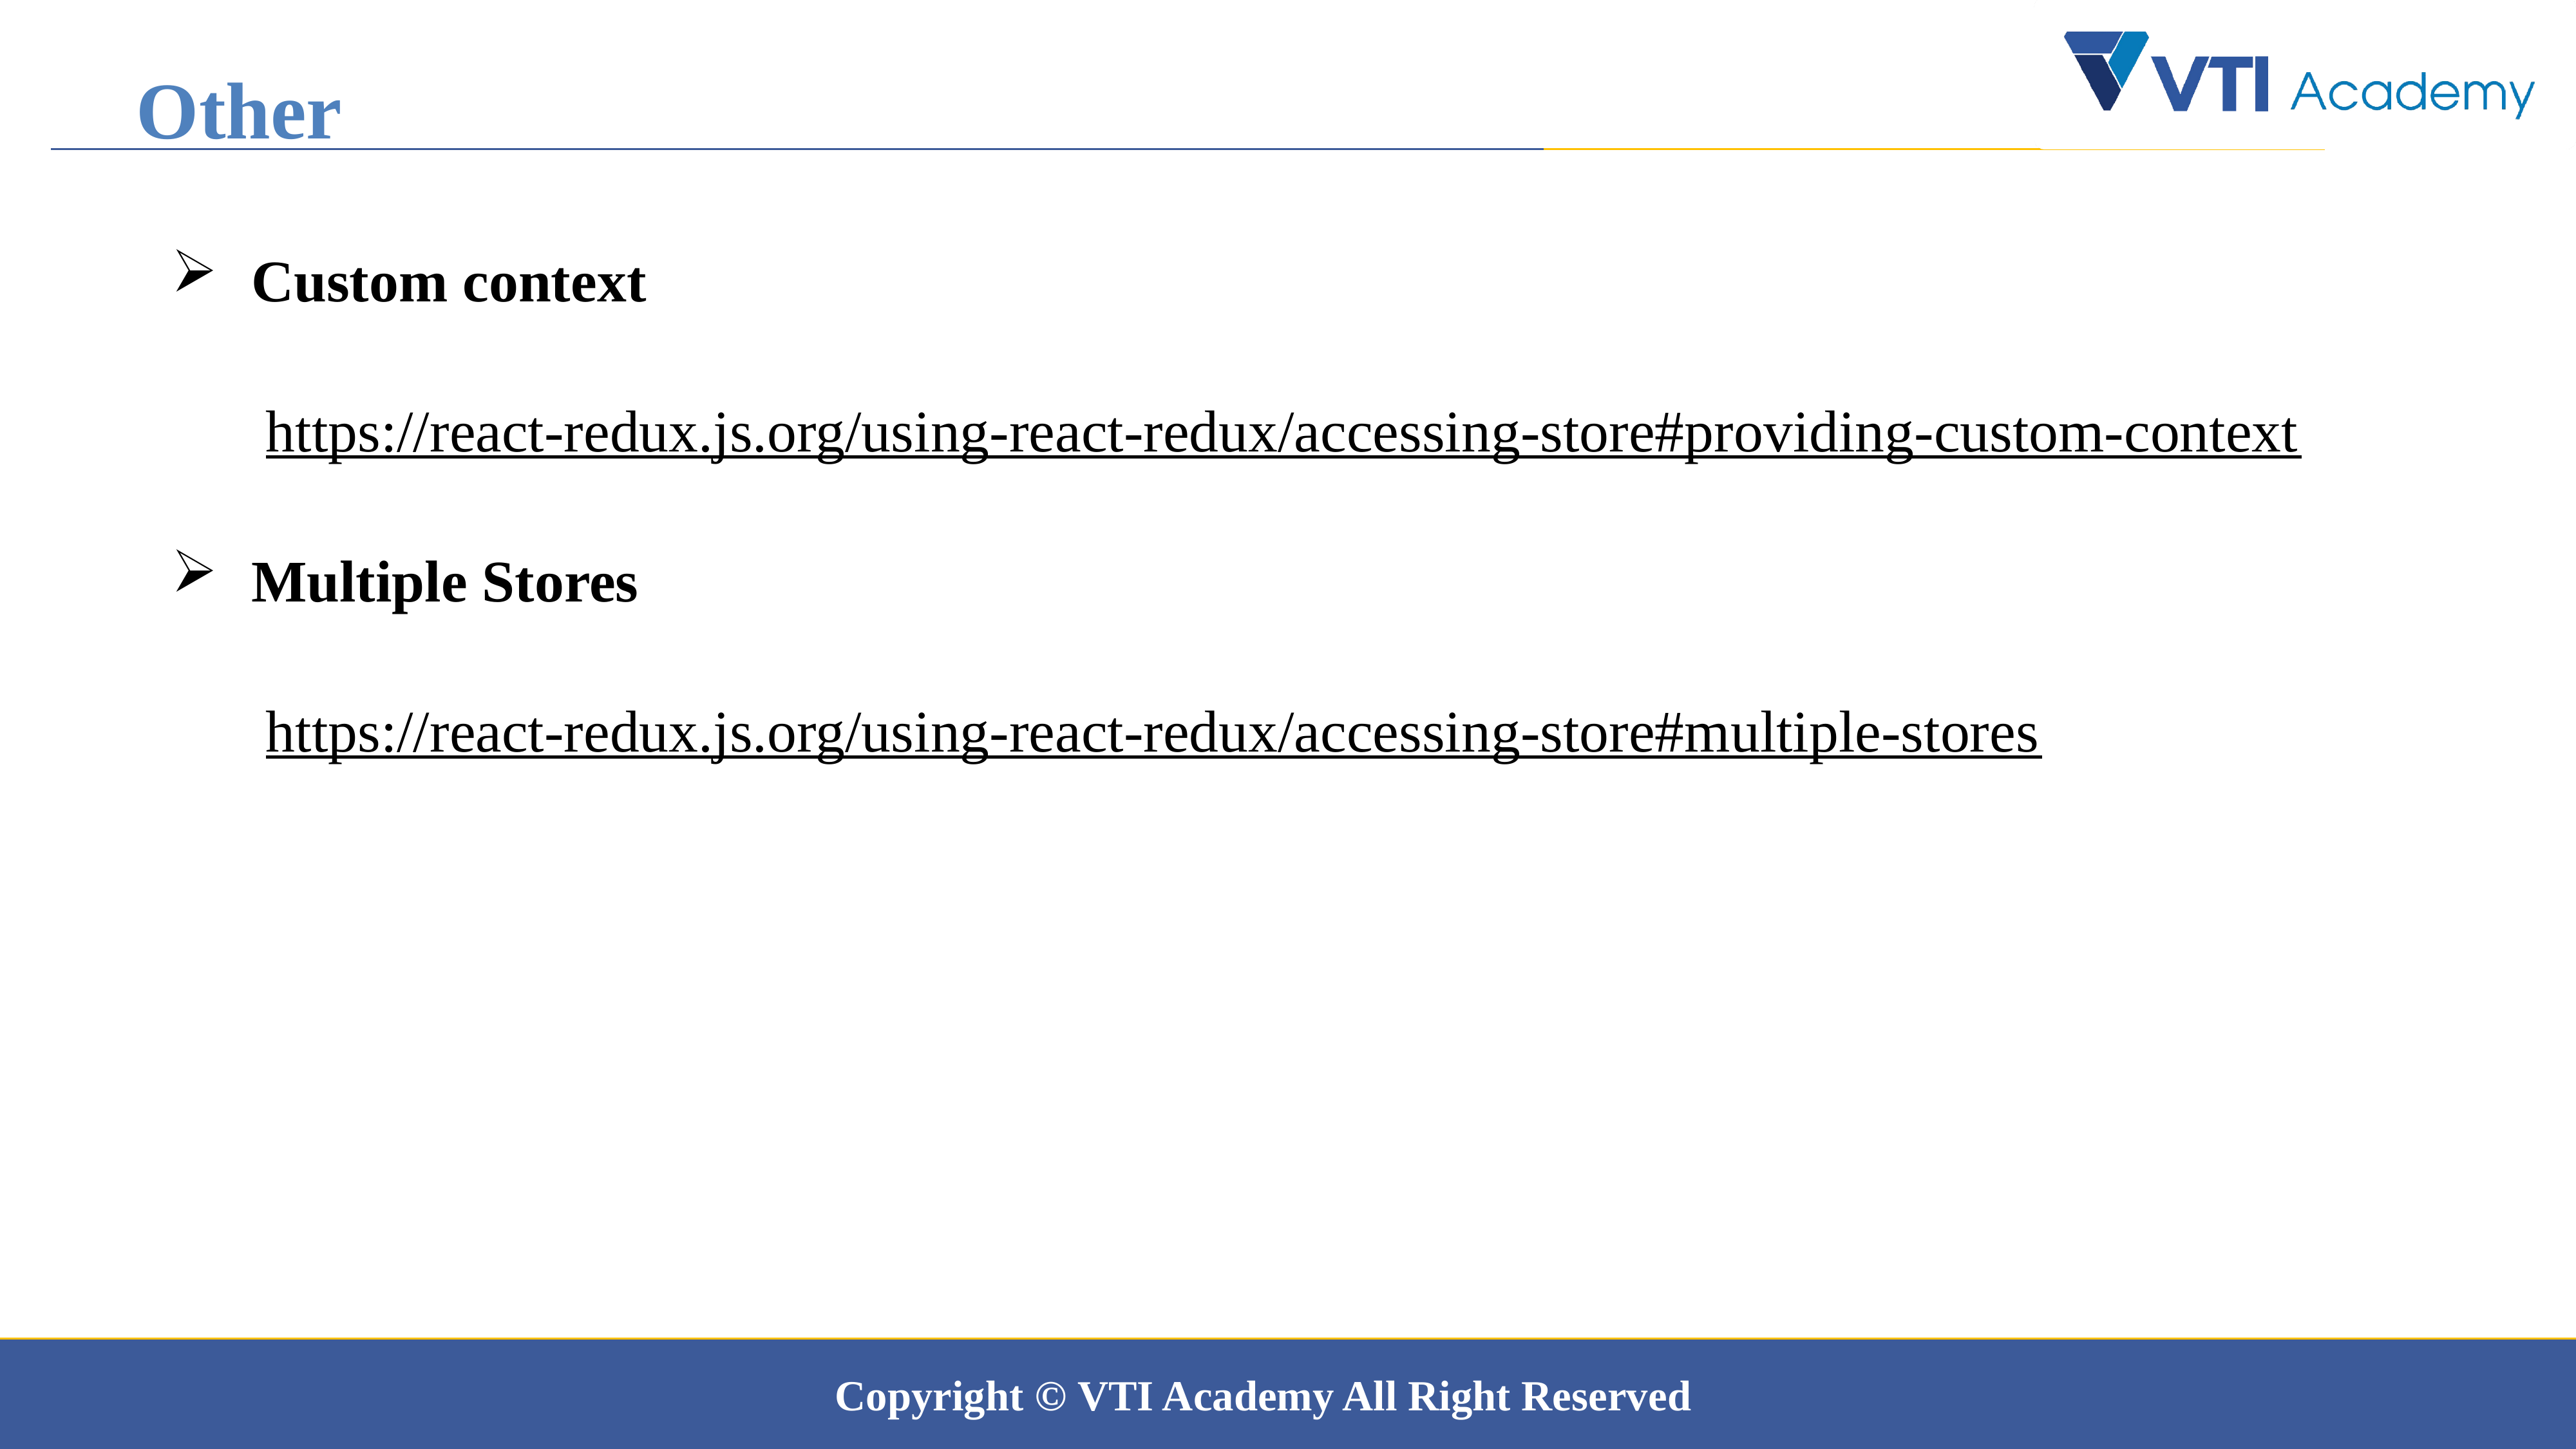

Other
 Custom context
https://react-redux.js.org/using-react-redux/accessing-store#providing-custom-context
 Multiple Stores
https://react-redux.js.org/using-react-redux/accessing-store#multiple-stores